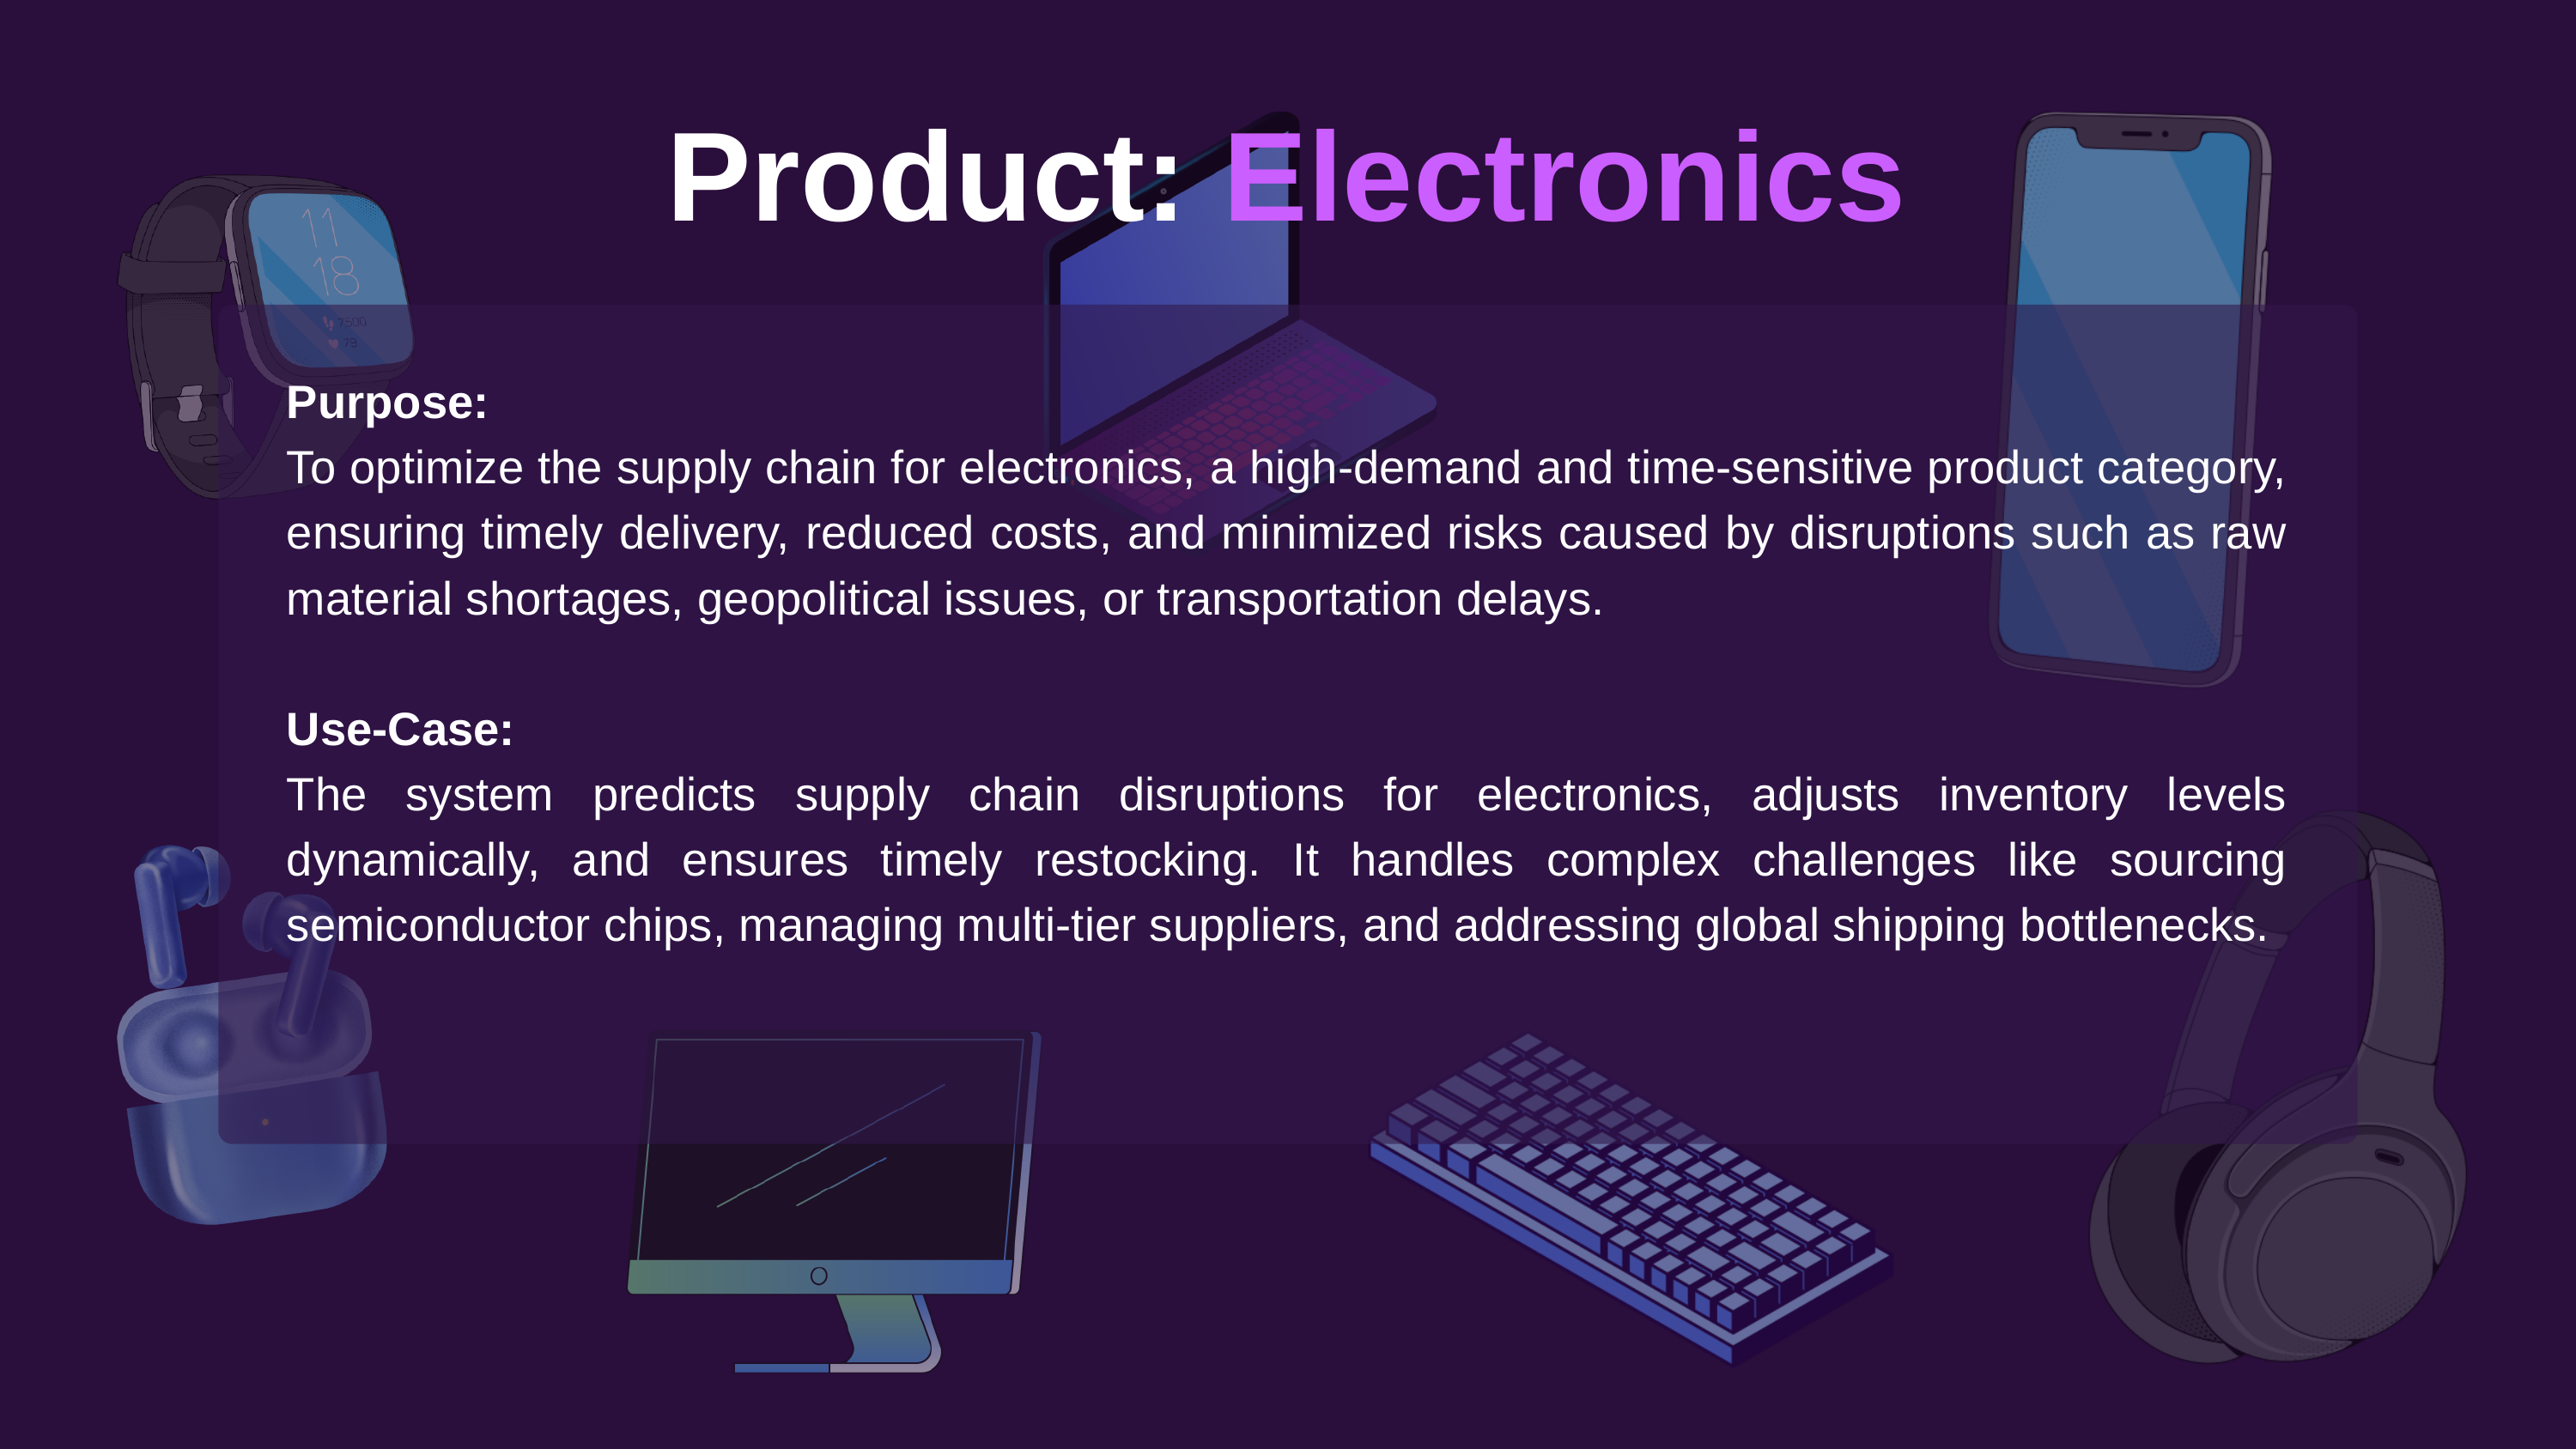

Product: Electronics

Purpose:
To optimize the supply chain for electronics, a high-demand and time-sensitive product category, ensuring timely delivery, reduced costs, and minimized risks caused by disruptions such as raw material shortages, geopolitical issues, or transportation delays.

Use-Case:
The system predicts supply chain disruptions for electronics, adjusts inventory levels dynamically, and ensures timely restocking. It handles complex challenges like sourcing semiconductor chips, managing multi-tier suppliers, and addressing global shipping bottlenecks.